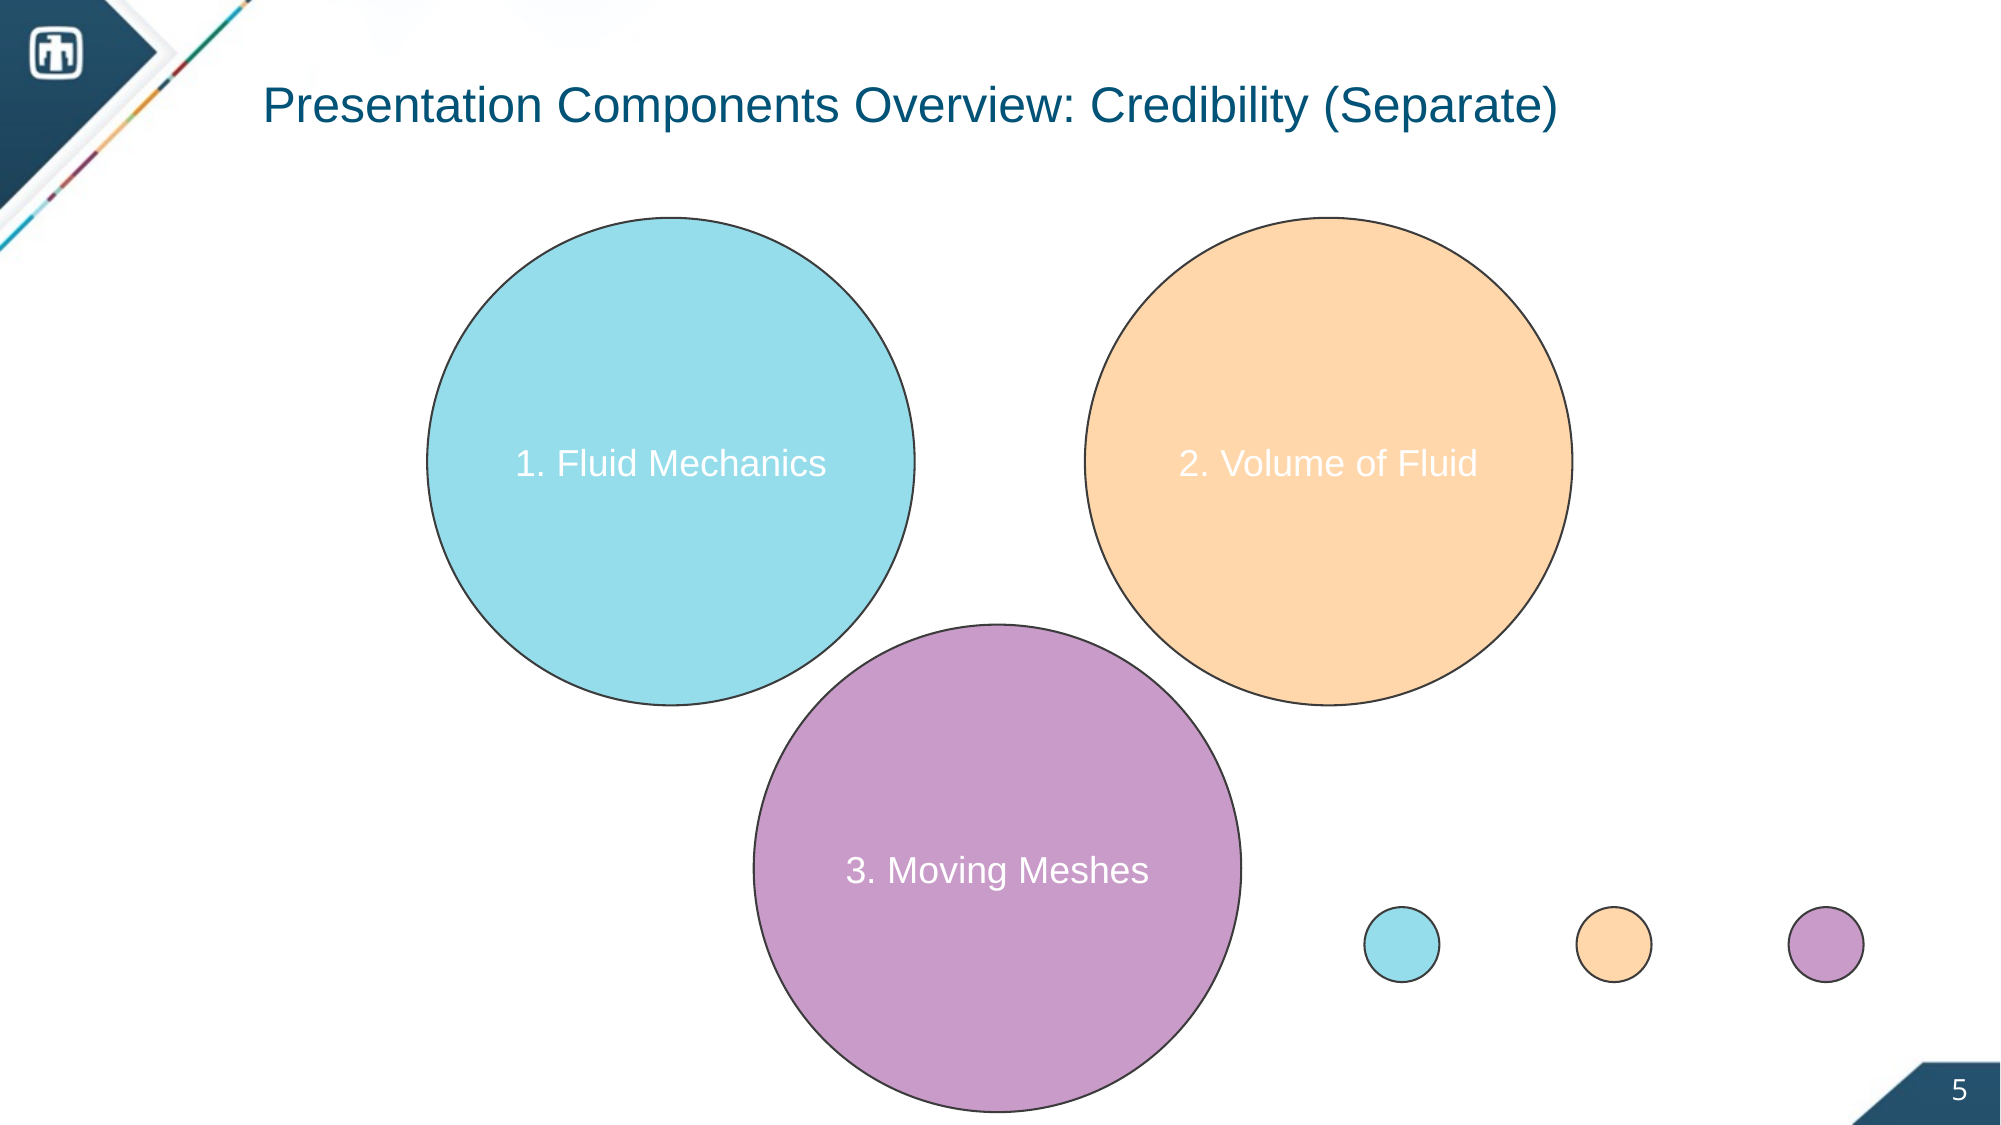

# Presentation Components Overview: Credibility (Separate)
1. Fluid Mechanics
2. Volume of Fluid
3. Moving Meshes

5